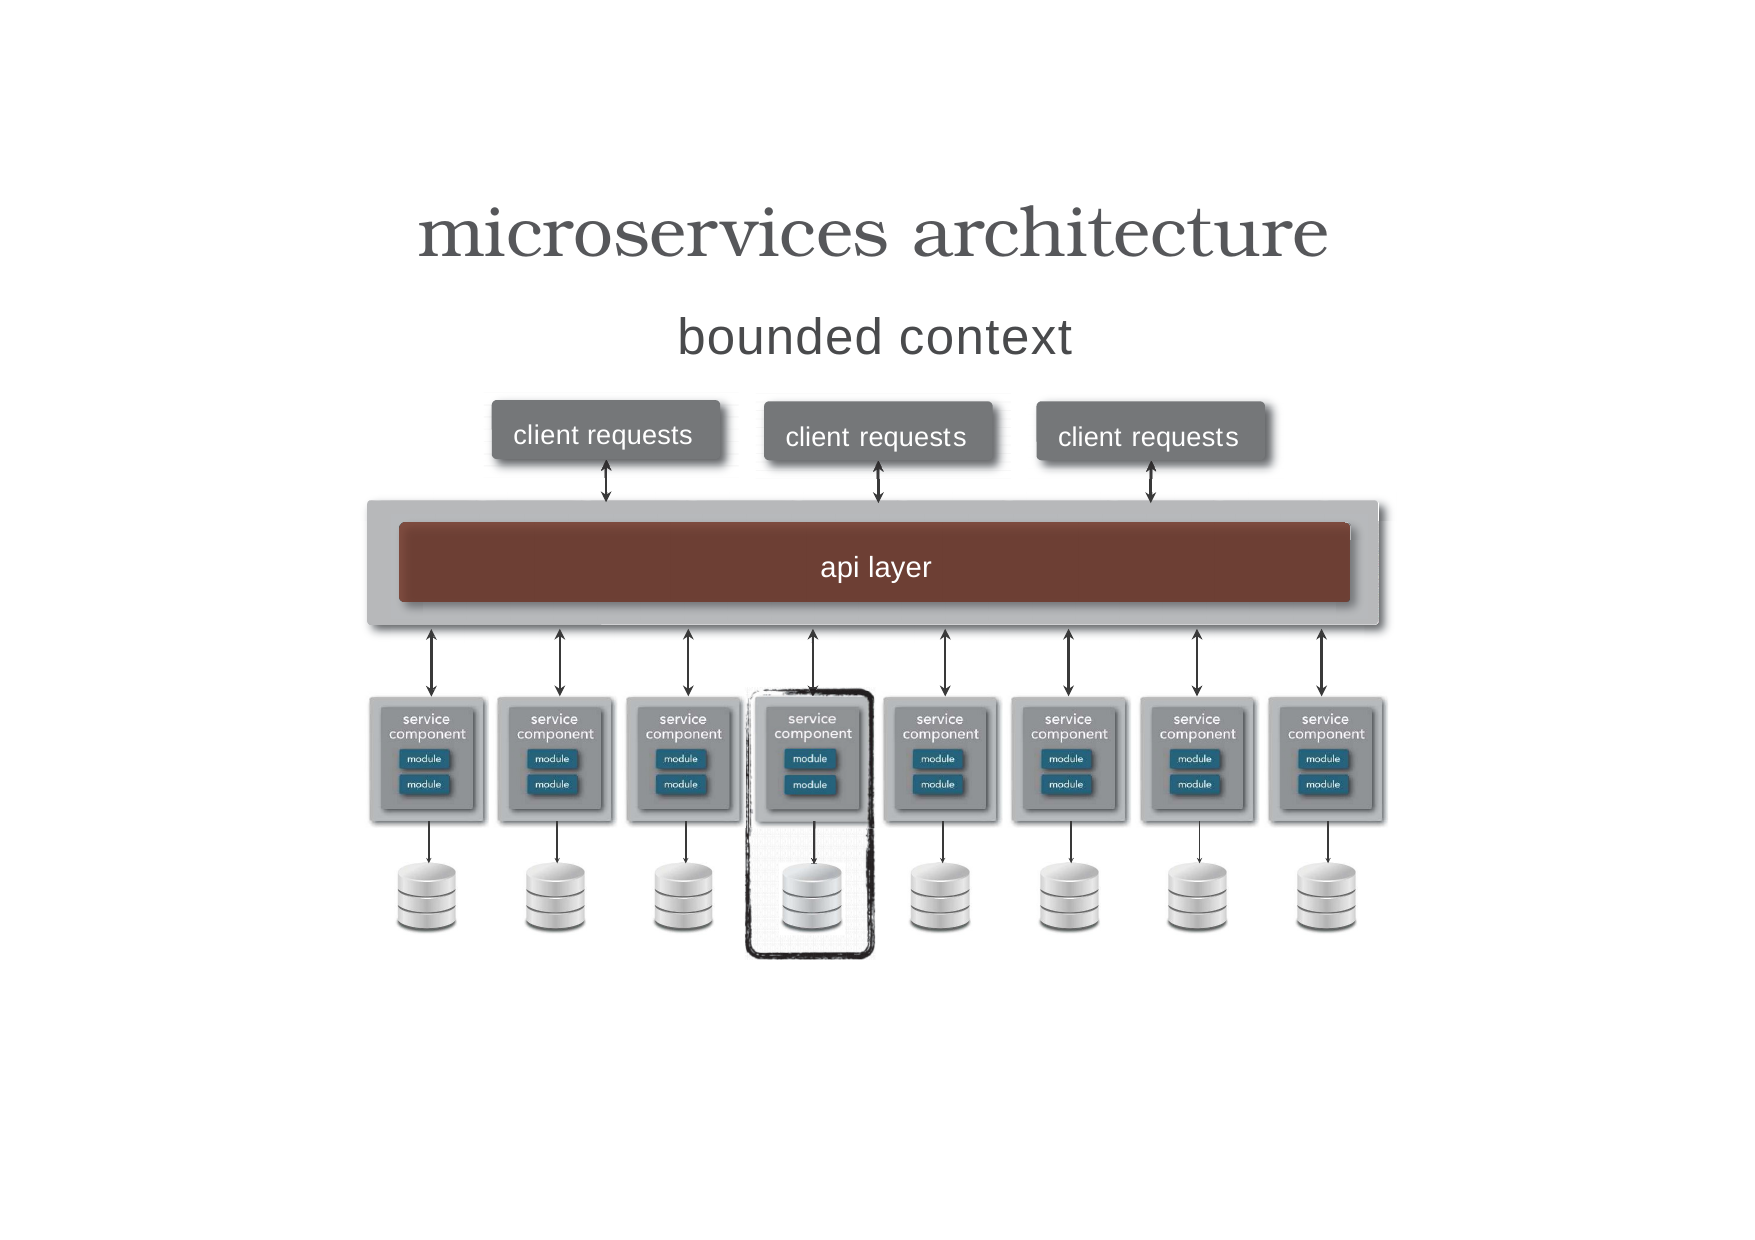

# microservices architecture
bounded context

client requests
client requests
client requests

api layer